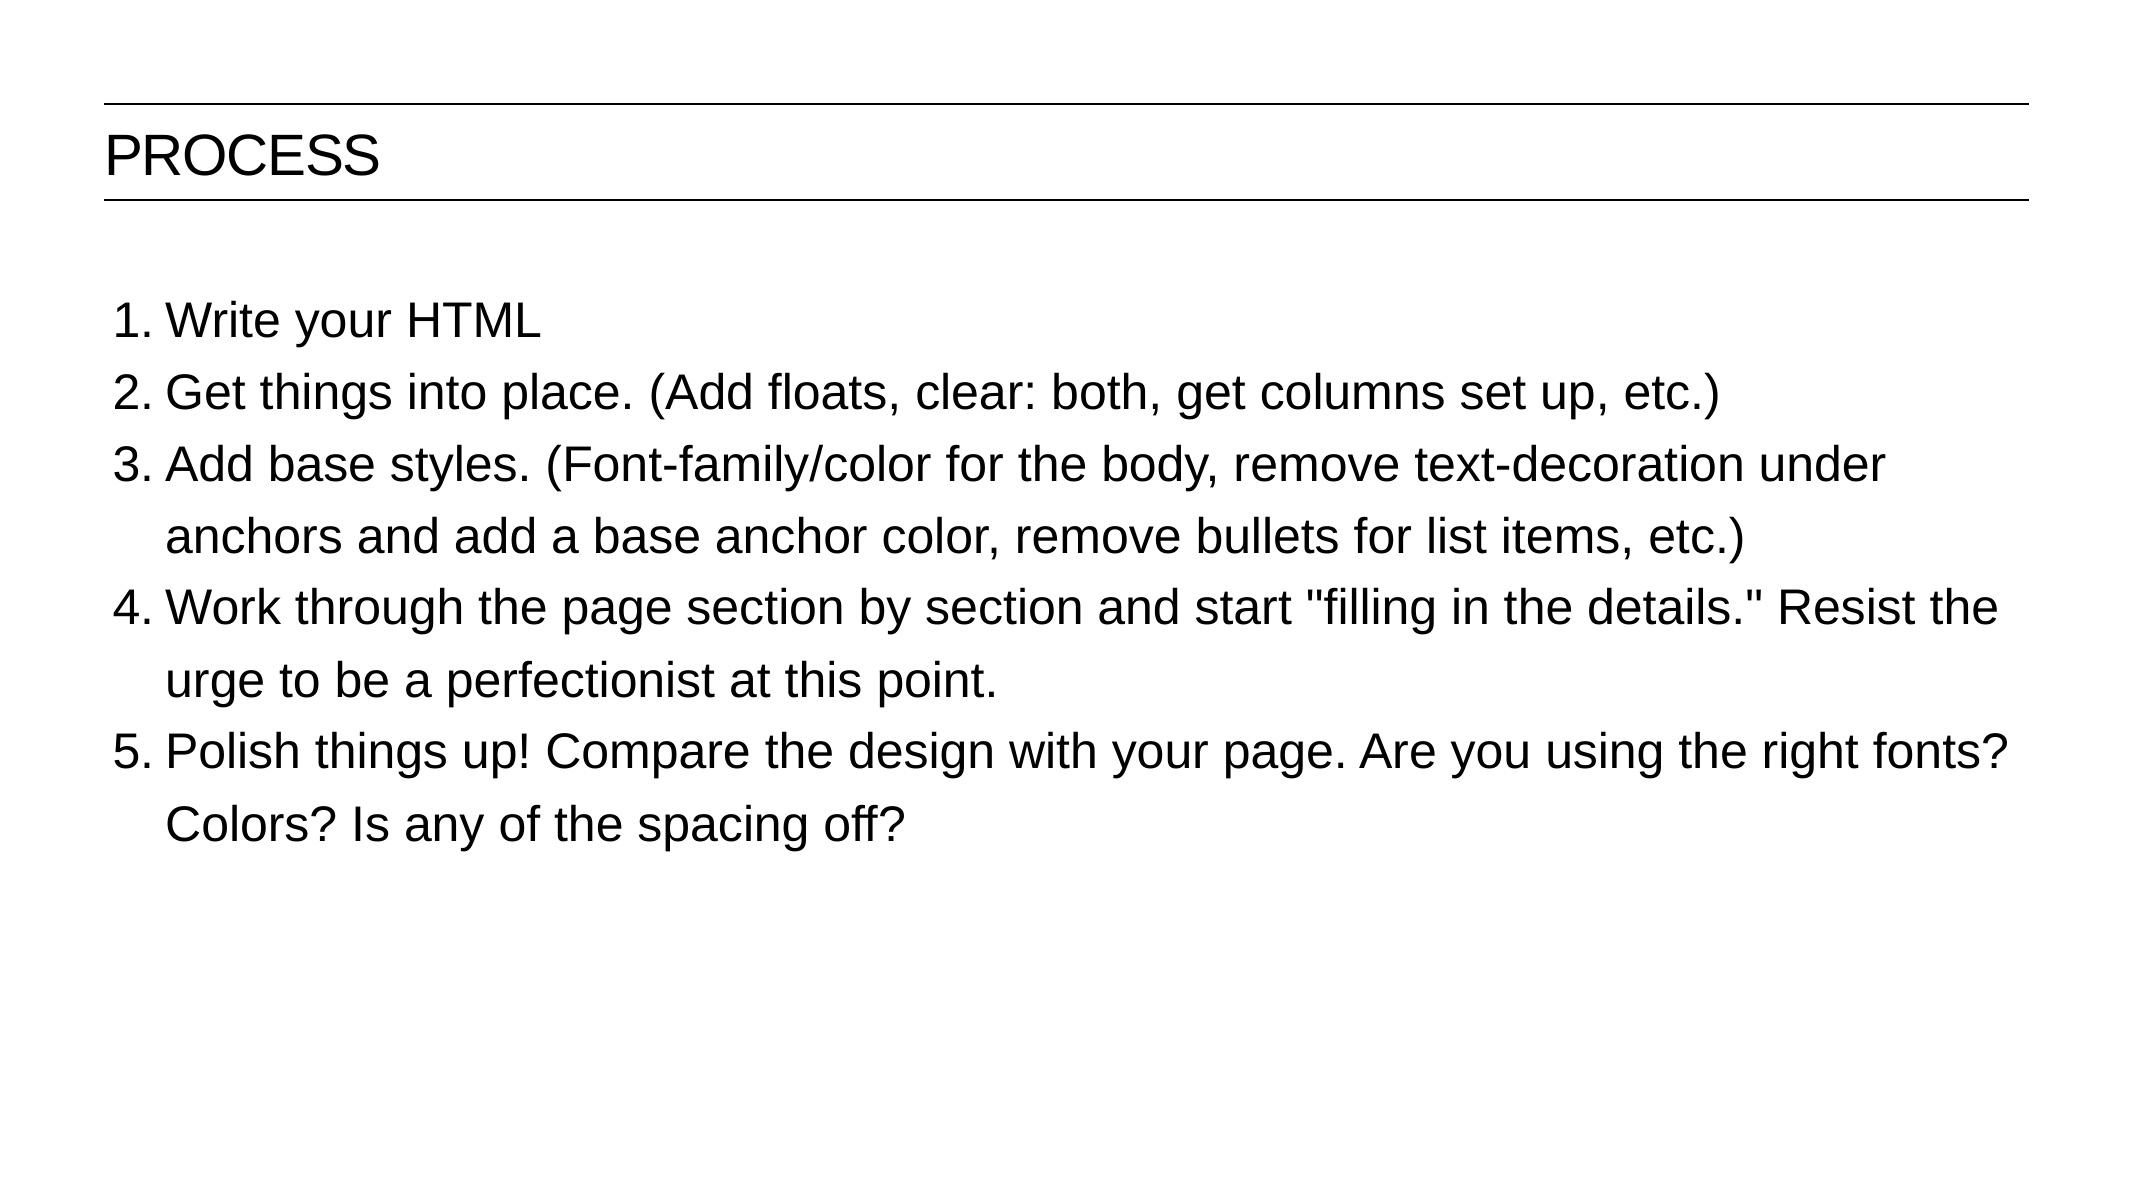

Process

Write your HTML
Get things into place. (Add floats, clear: both, get columns set up, etc.)
Add base styles. (Font-family/color for the body, remove text-decoration under anchors and add a base anchor color, remove bullets for list items, etc.)
Work through the page section by section and start "filling in the details." Resist the urge to be a perfectionist at this point.
Polish things up! Compare the design with your page. Are you using the right fonts? Colors? Is any of the spacing off?